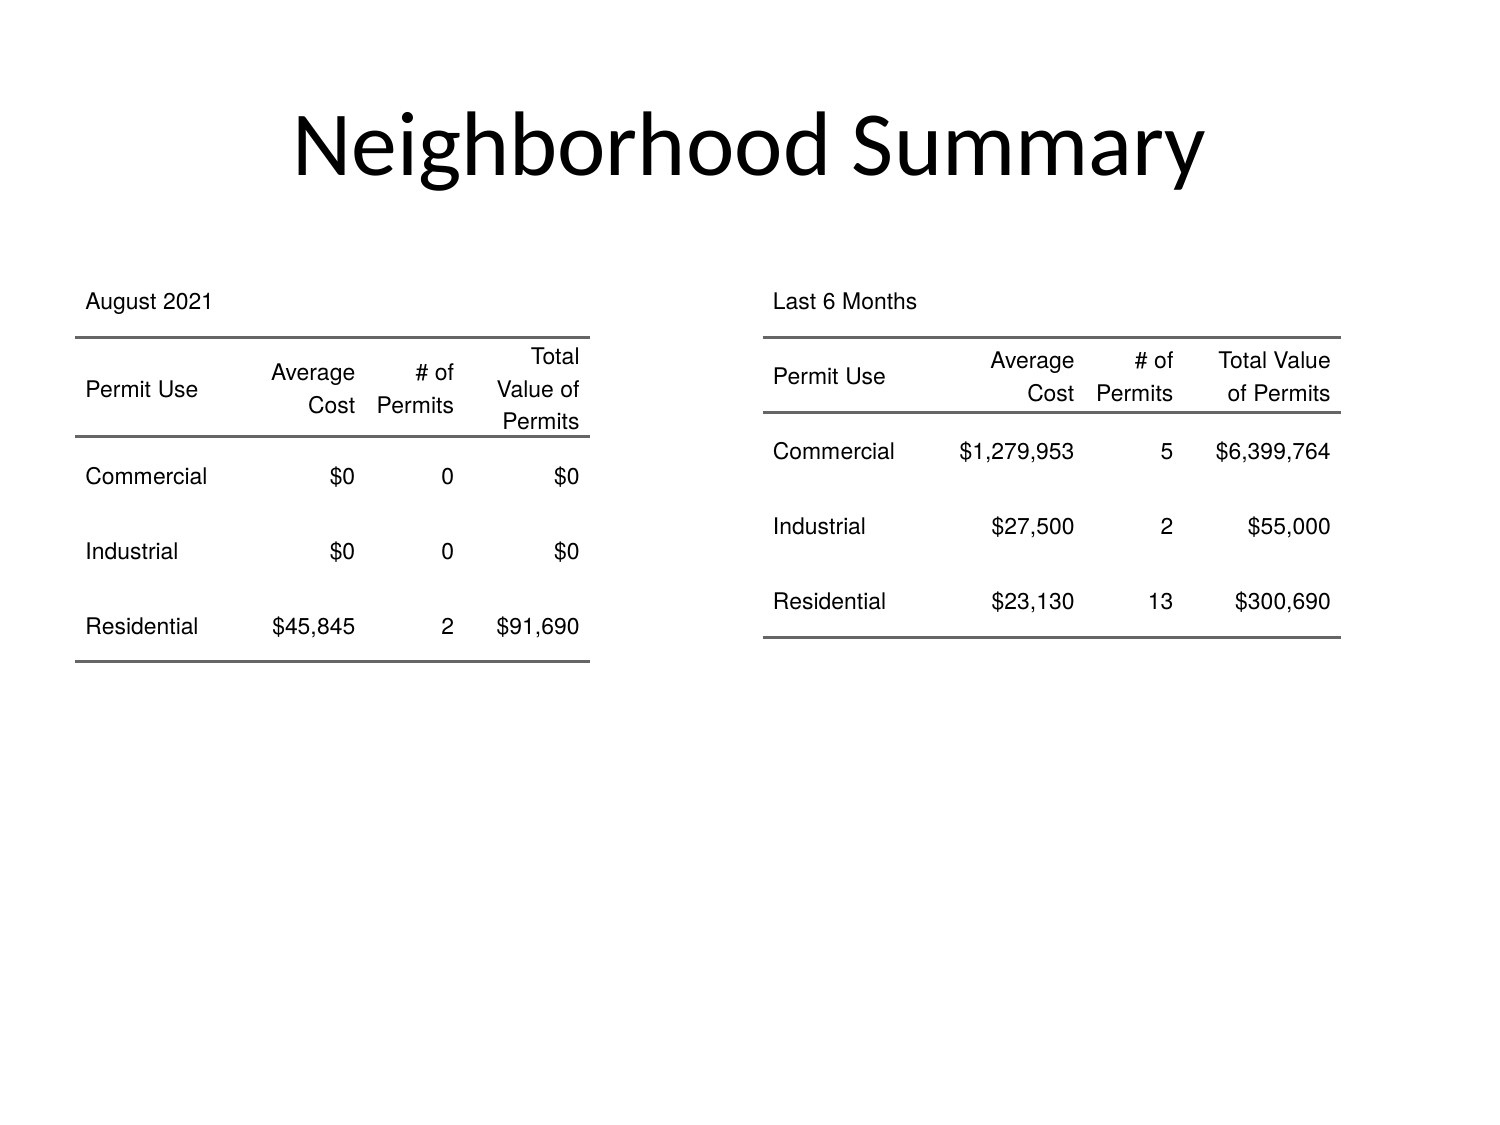

# Neighborhood Summary
| August 2021 | August 2021 | August 2021 | August 2021 |
| --- | --- | --- | --- |
| Permit Use | Average Cost | # of Permits | Total Value of Permits |
| Commercial | $0 | 0 | $0 |
| Industrial | $0 | 0 | $0 |
| Residential | $45,845 | 2 | $91,690 |
| Last 6 Months | Last 6 Months | Last 6 Months | Last 6 Months |
| --- | --- | --- | --- |
| Permit Use | Average Cost | # of Permits | Total Value of Permits |
| Commercial | $1,279,953 | 5 | $6,399,764 |
| Industrial | $27,500 | 2 | $55,000 |
| Residential | $23,130 | 13 | $300,690 |